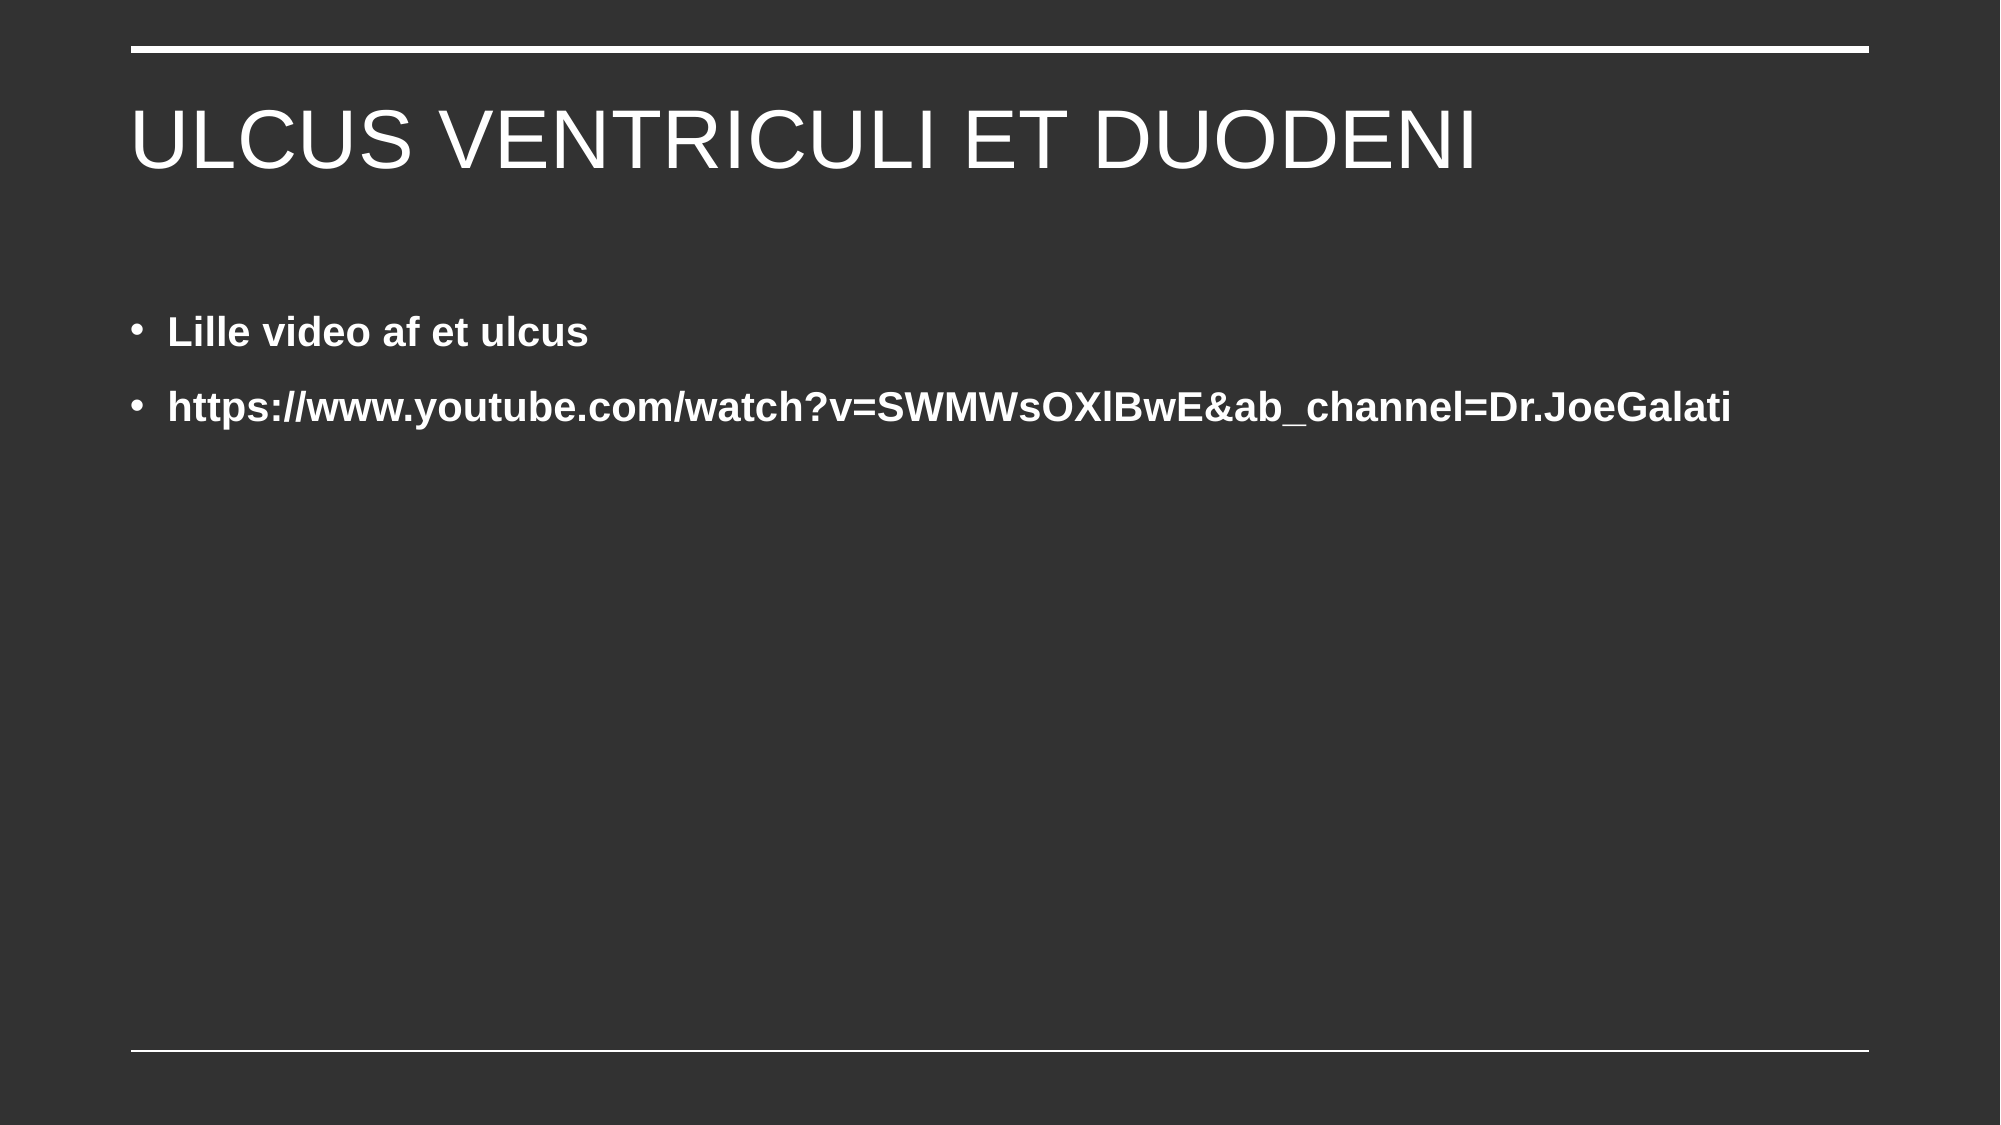

# Ulcus ventriculi et duodeni
Lille video af et ulcus
https://www.youtube.com/watch?v=SWMWsOXlBwE&ab_channel=Dr.JoeGalati